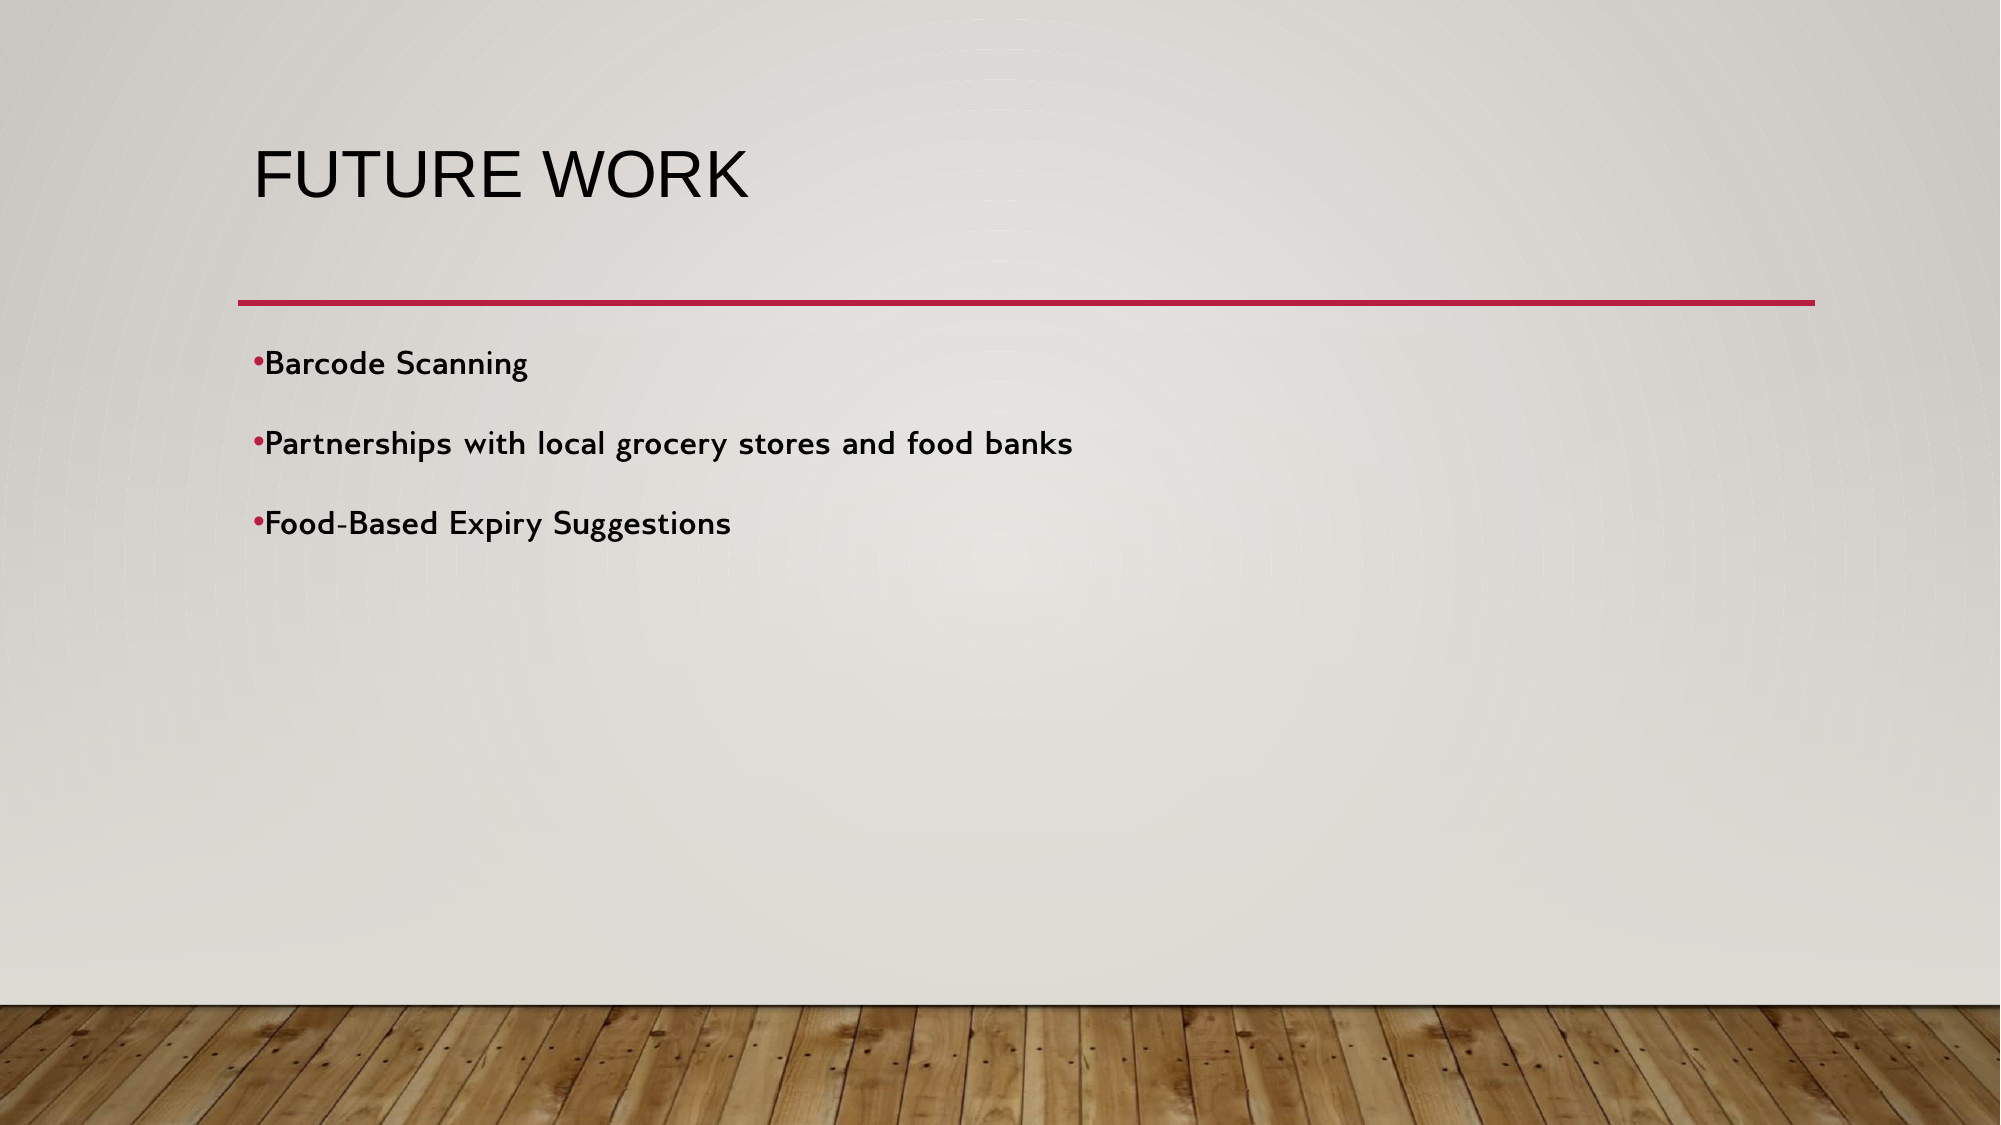

# Future Work
Barcode Scanning
Partnerships with local grocery stores and food banks
Food-Based Expiry Suggestions